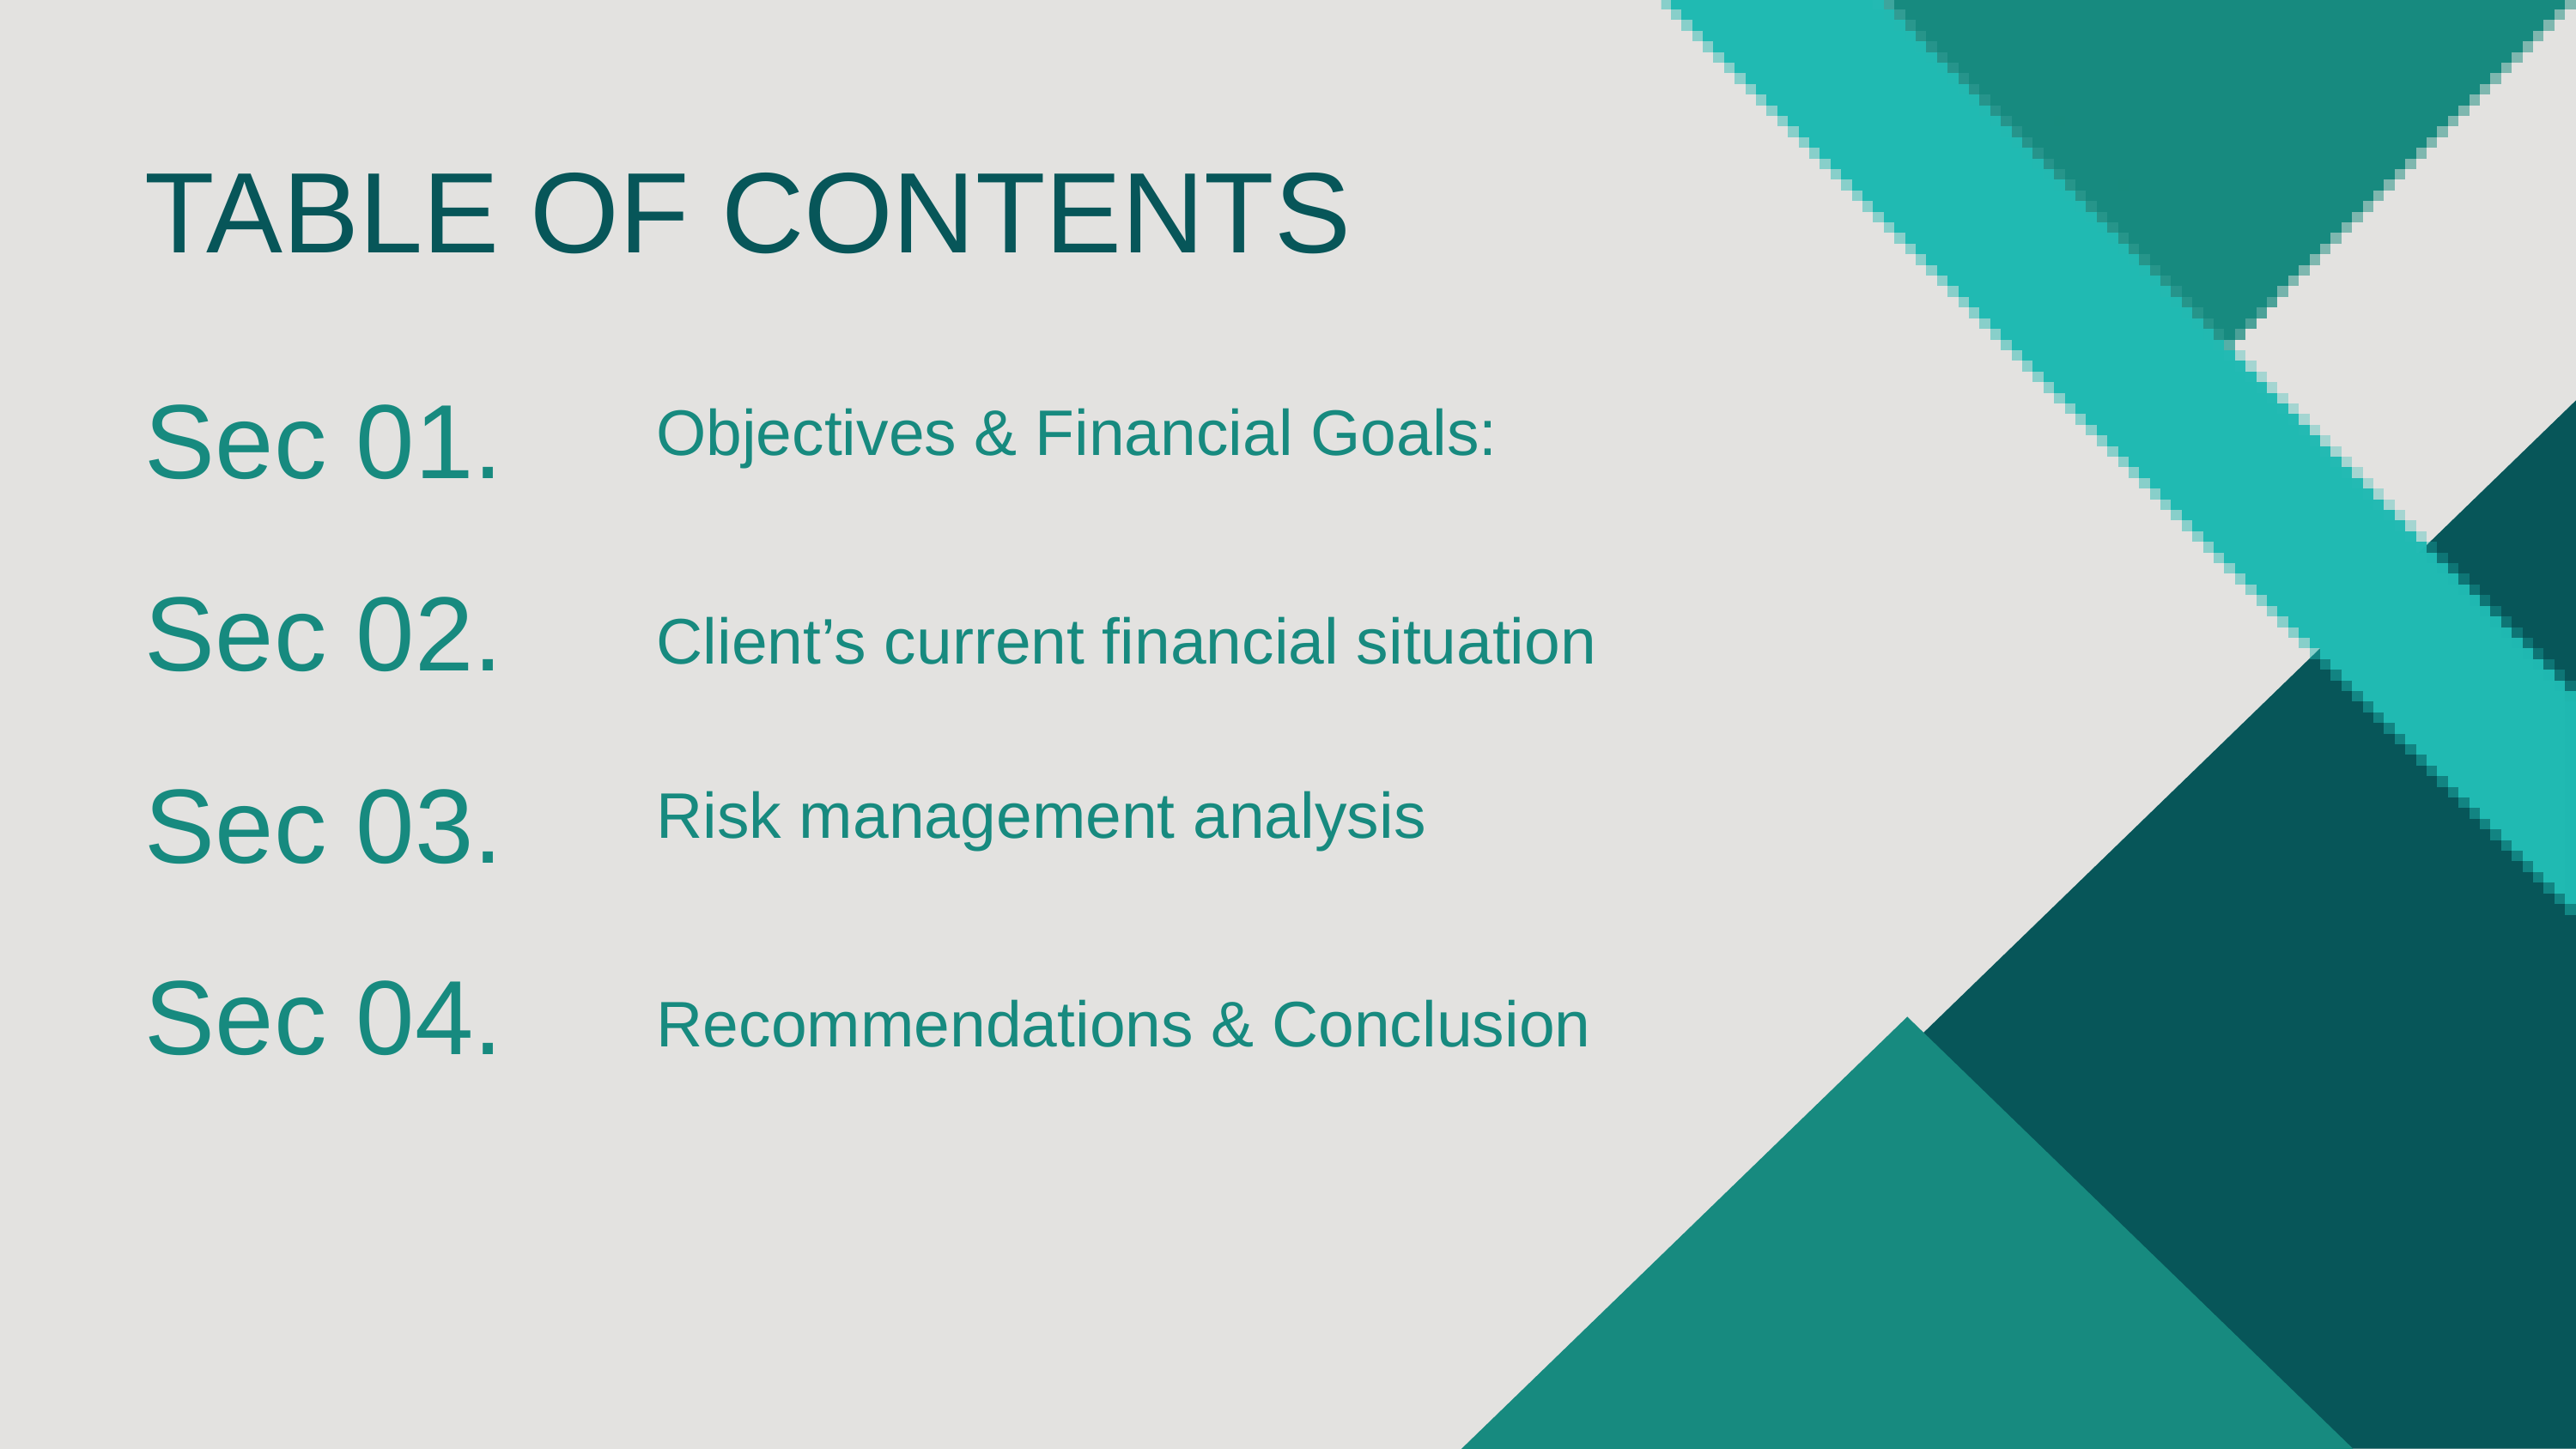

TABLE OF CONTENTS

Sec 01.
Objectives & Financial Goals:
Sec 02.
Client’s current financial situation
Sec 03.
Risk management analysis
Sec 04.
Recommendations & Conclusion